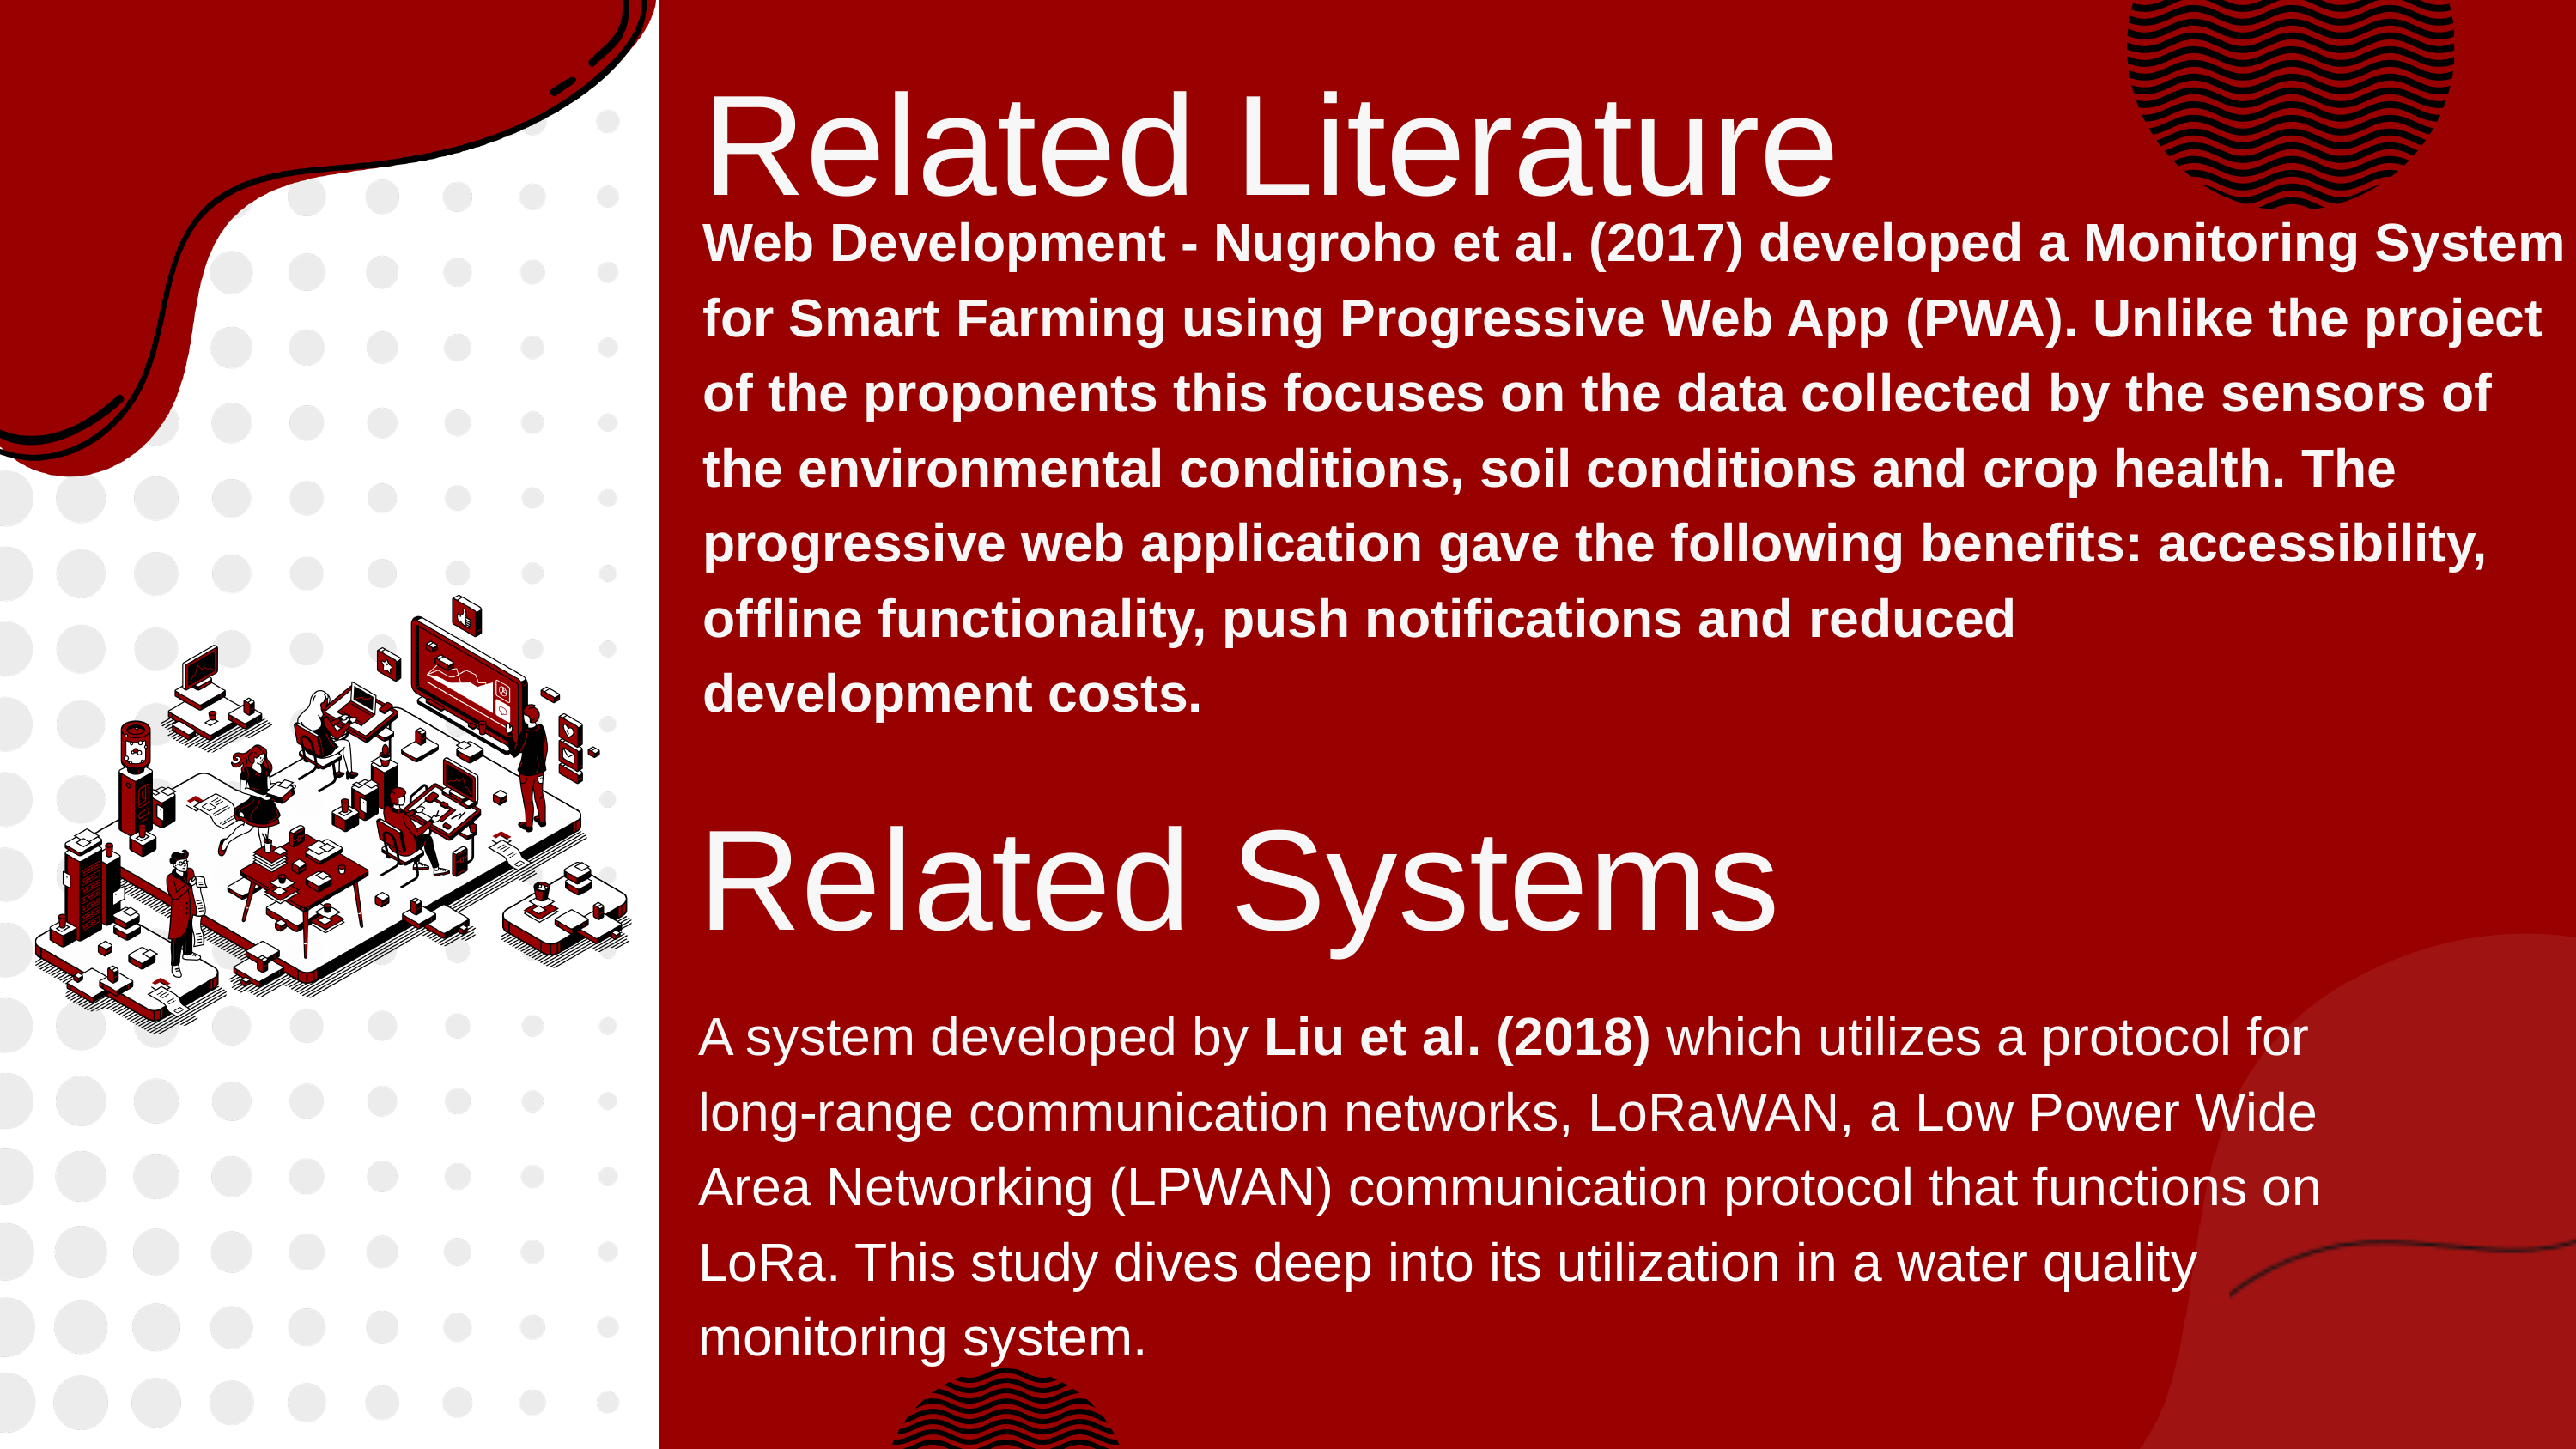

Related Literature
Web Development - Nugroho et al. (2017) developed a Monitoring System for Smart Farming using Progressive Web App (PWA). Unlike the project of the proponents this focuses on the data collected by the sensors of the environmental conditions, soil conditions and crop health. The progressive web application gave the following benefits: accessibility, offline functionality, push notifications and reduced
development costs.

Related Systems

A system developed by Liu et al. (2018) which utilizes a protocol for long-range communication networks, LoRaWAN, a Low Power Wide Area Networking (LPWAN) communication protocol that functions on LoRa. This study dives deep into its utilization in a water quality monitoring system.